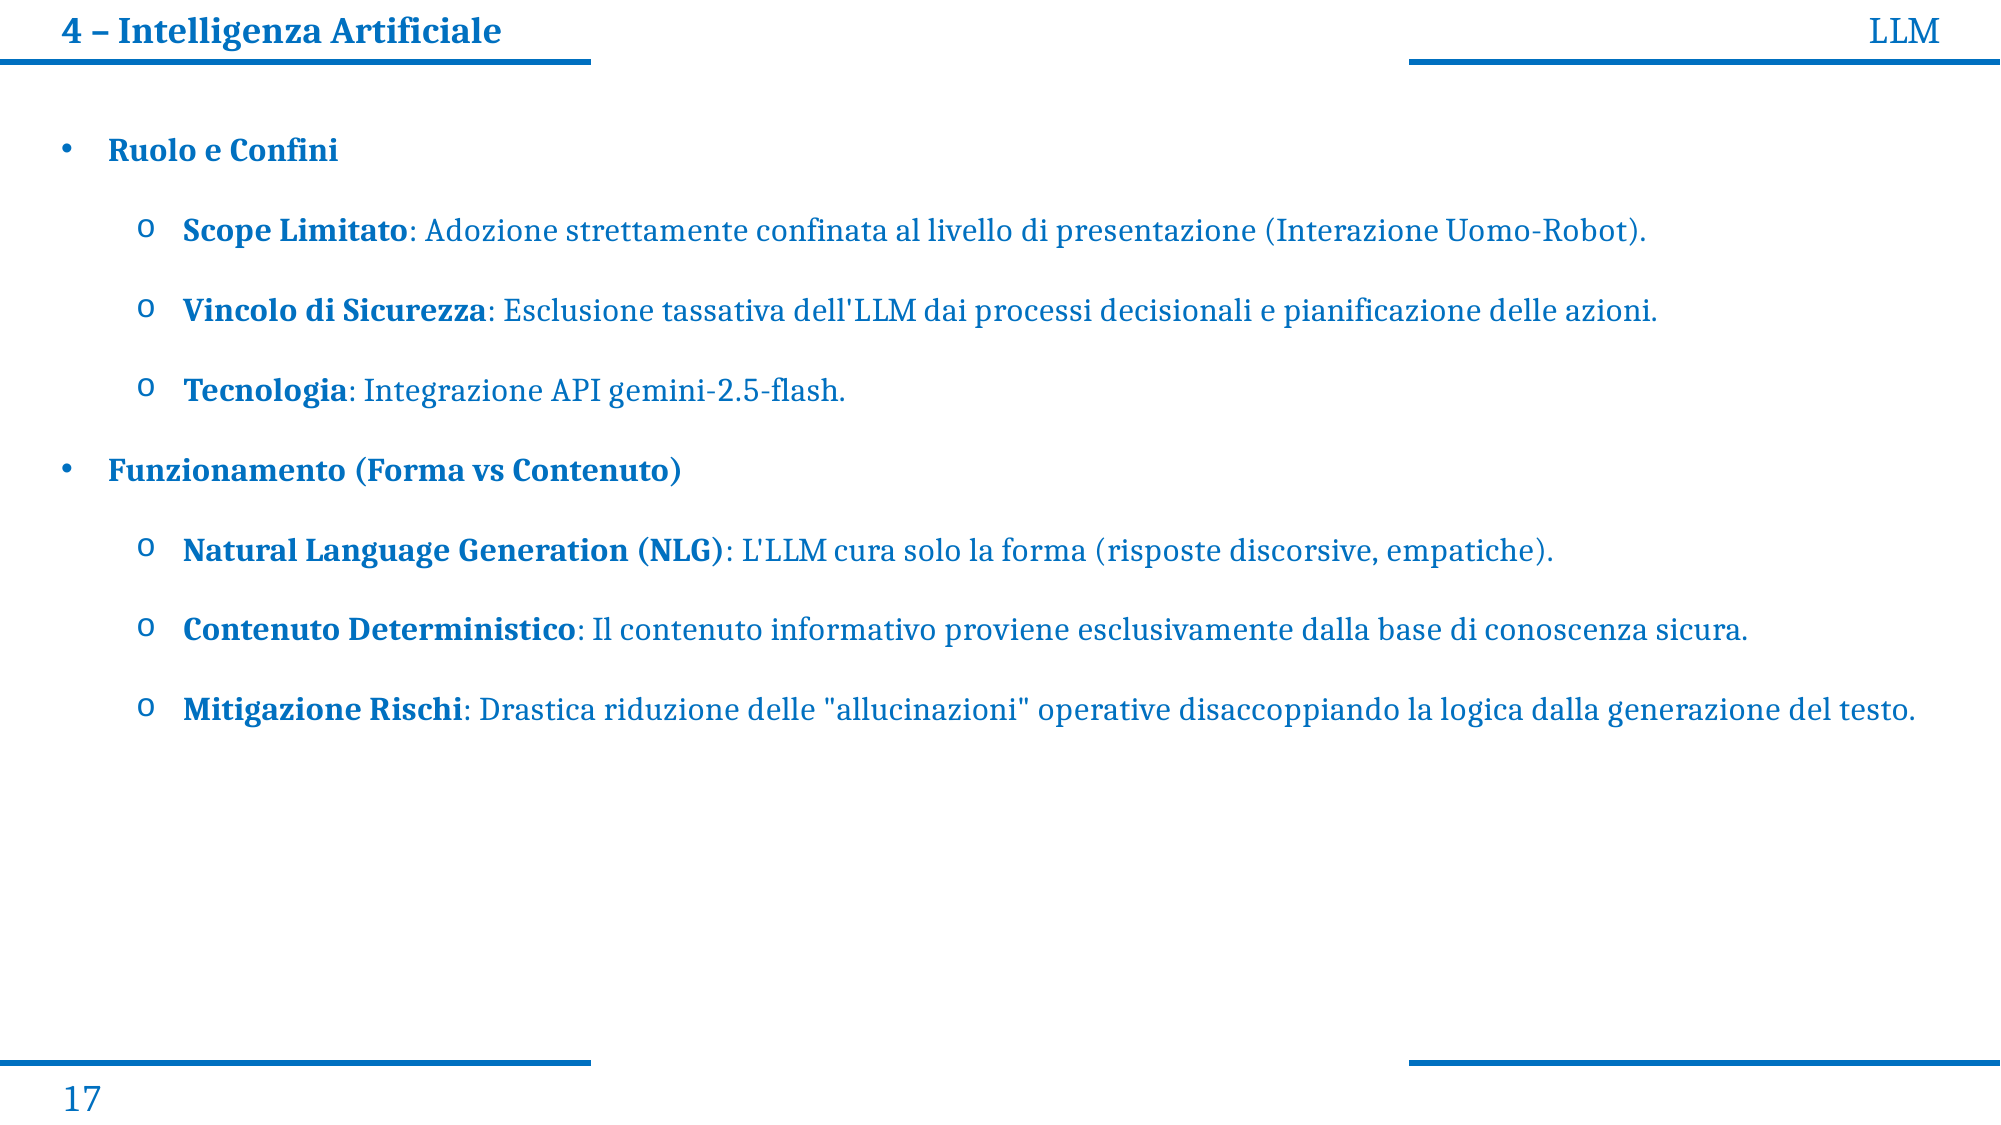

4 – Intelligenza Artificiale
LLM
Ruolo e Confini

Scope Limitato: Adozione strettamente confinata al livello di presentazione (Interazione Uomo-Robot).

Vincolo di Sicurezza: Esclusione tassativa dell'LLM dai processi decisionali e pianificazione delle azioni.

Tecnologia: Integrazione API gemini-2.5-flash.

Funzionamento (Forma vs Contenuto)

Natural Language Generation (NLG): L'LLM cura solo la forma (risposte discorsive, empatiche).

Contenuto Deterministico: Il contenuto informativo proviene esclusivamente dalla base di conoscenza sicura.

Mitigazione Rischi: Drastica riduzione delle "allucinazioni" operative disaccoppiando la logica dalla generazione del testo.
17